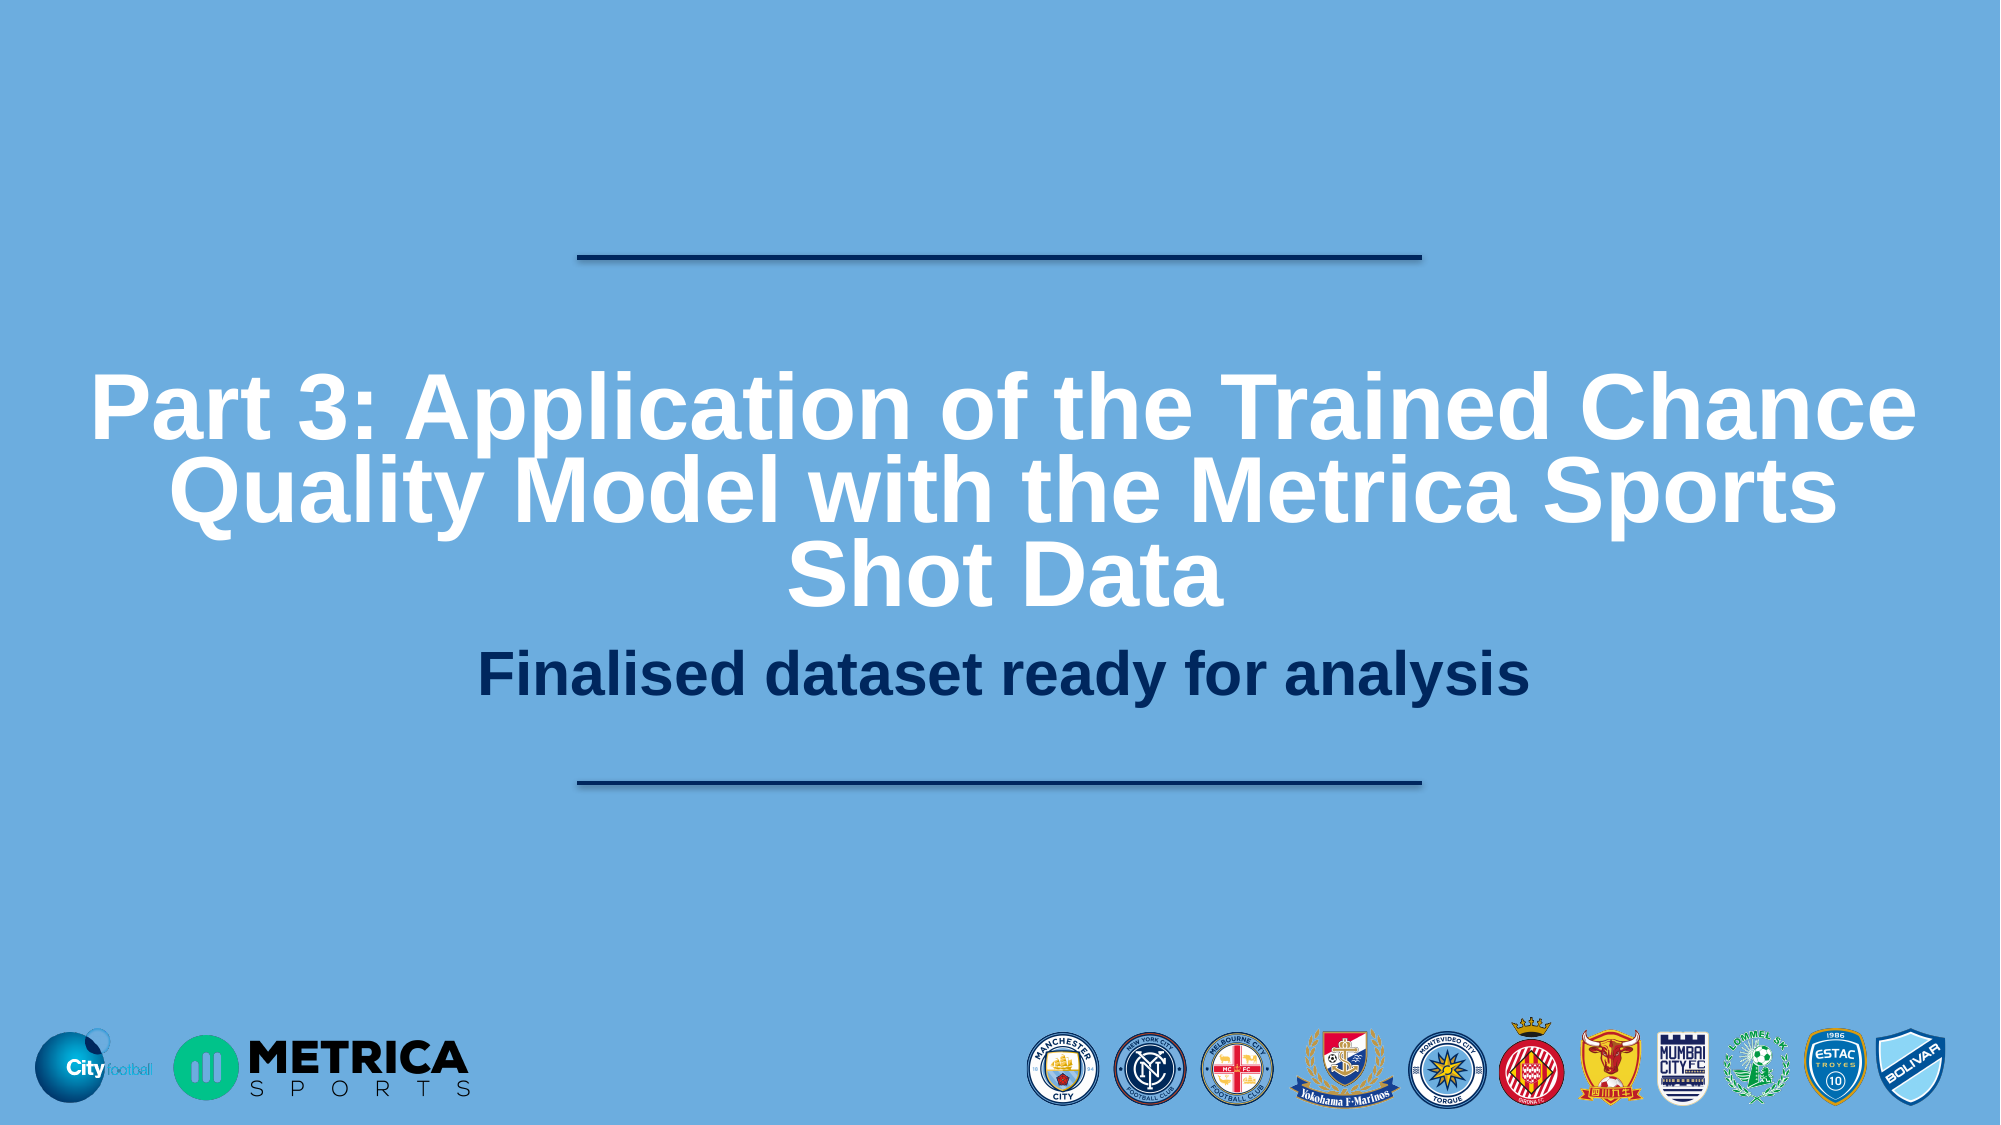

Part 3: Application of the Trained Chance Quality Model with the Metrica Sports Shot Data
Finalised dataset ready for analysis